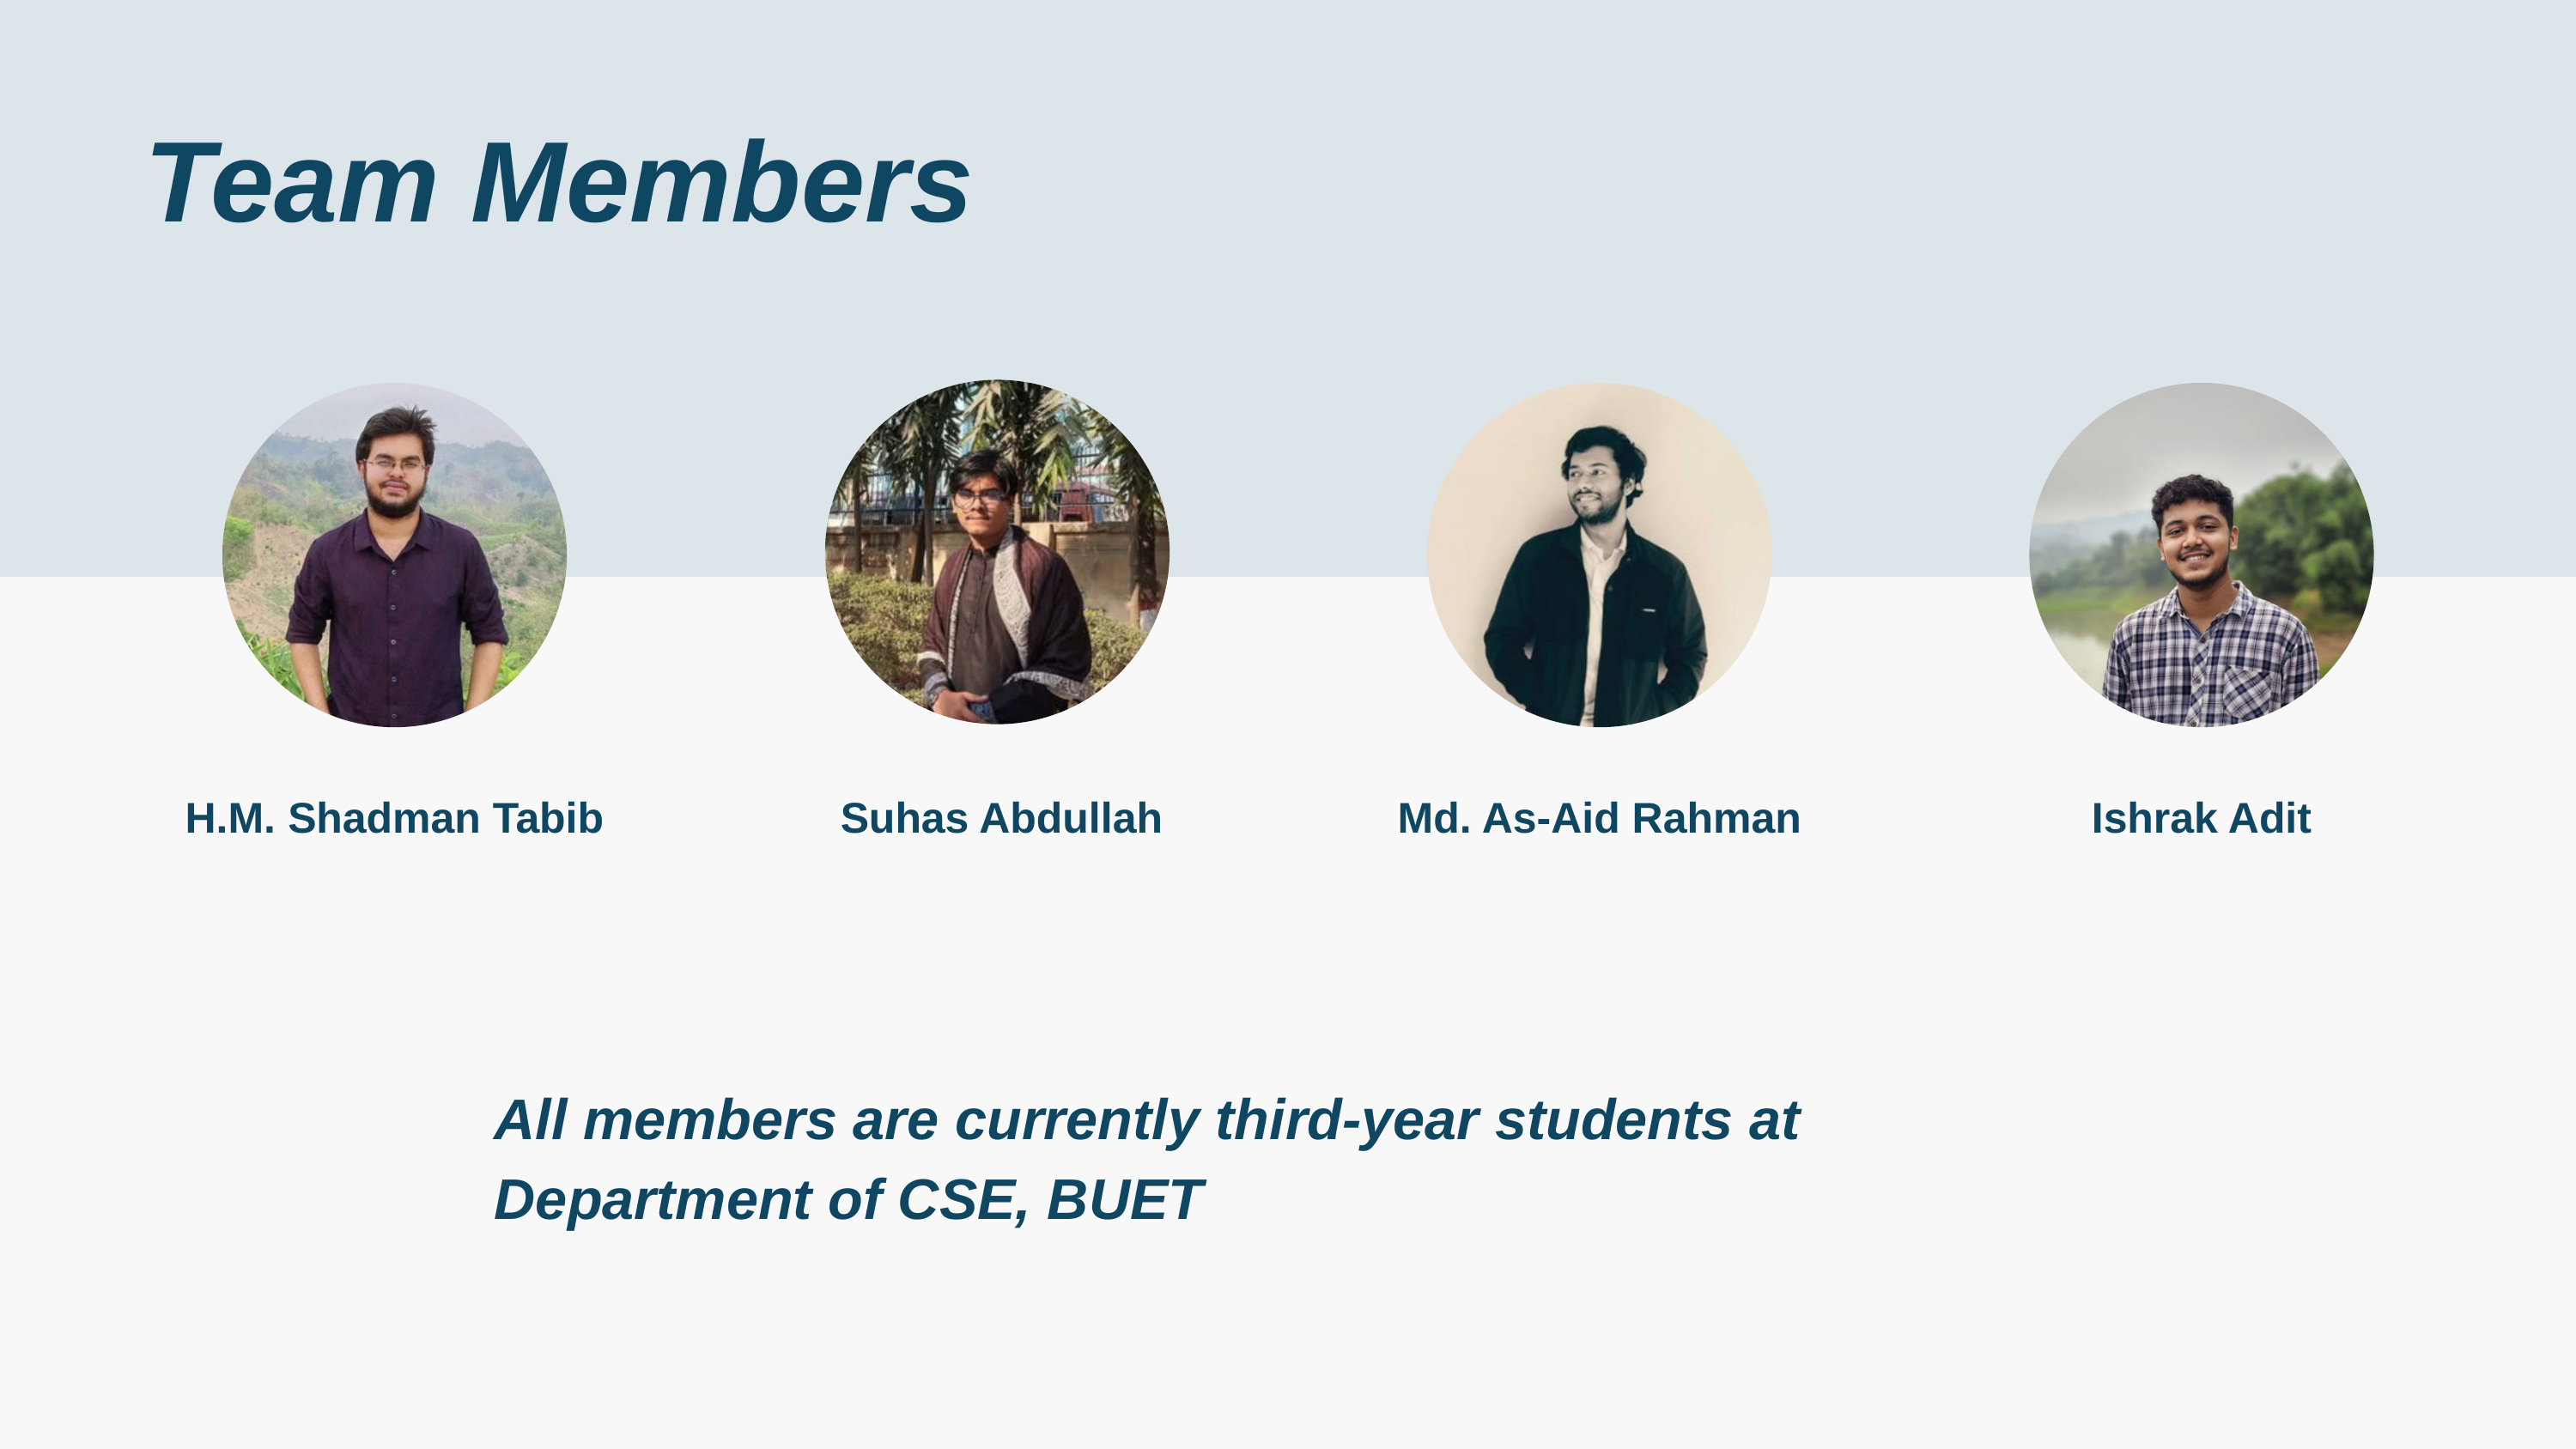

Team Members

H.M. Shadman Tabib
Suhas Abdullah
Md. As-Aid Rahman
Ishrak Adit
All members are currently third-year students at Department of CSE, BUET